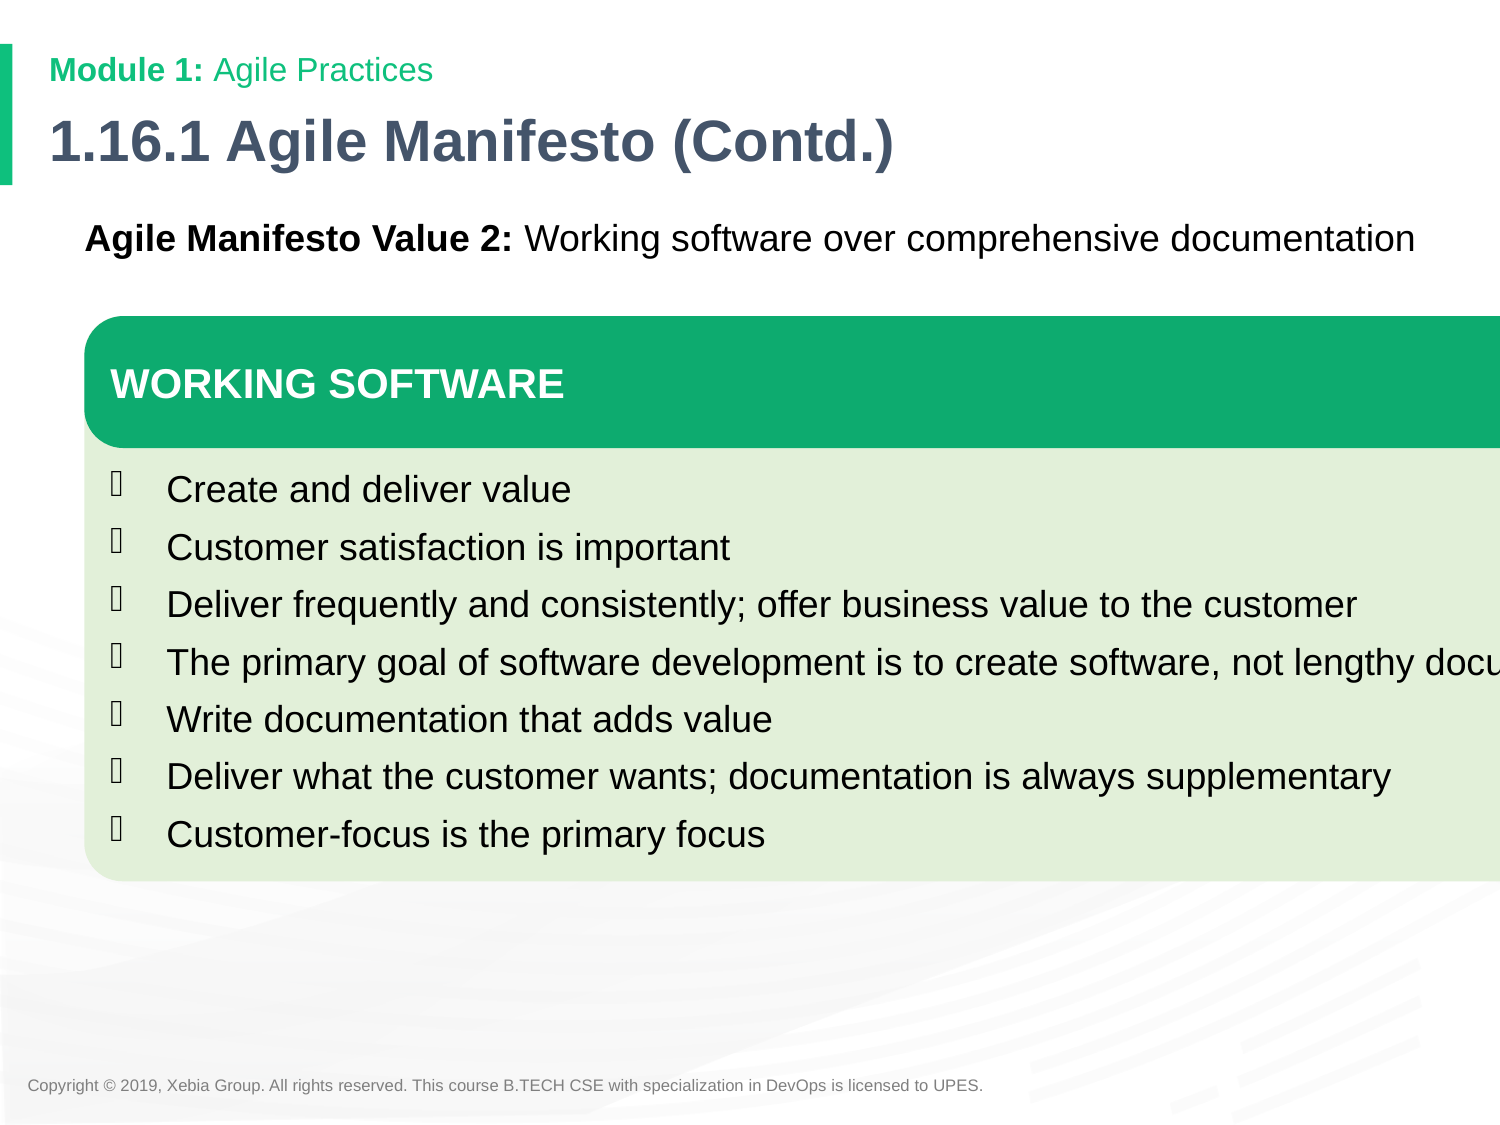

# 1.16.1 Agile Manifesto (Contd.)
Agile Manifesto Value 2: Working software over comprehensive documentation

WORKING SOFTWARE
Create and deliver value
Customer satisfaction is important
Deliver frequently and consistently; offer business value to the customer
The primary goal of software development is to create software, not lengthy documents
Write documentation that adds value
Deliver what the customer wants; documentation is always supplementary
Customer-focus is the primary focus